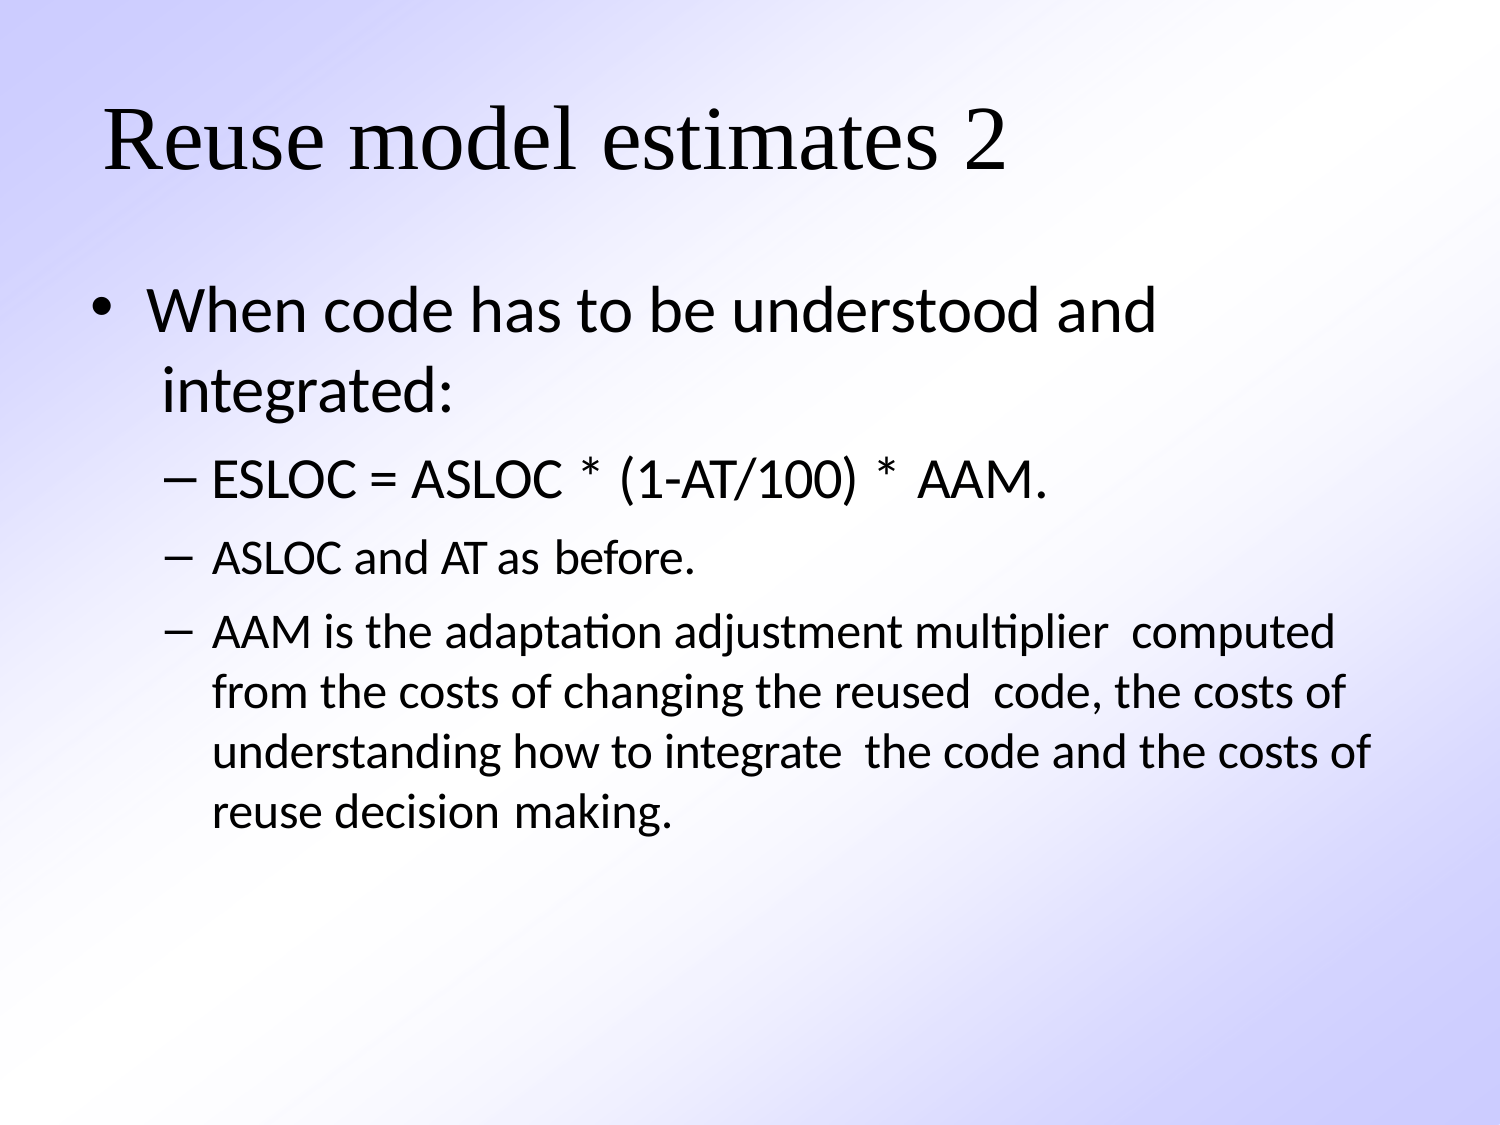

# Reuse model estimates 2
When code has to be understood and  integrated:
ESLOC = ASLOC * (1-AT/100) * AAM.
ASLOC and AT as before.
AAM is the adaptation adjustment multiplier  computed from the costs of changing the reused  code, the costs of understanding how to integrate  the code and the costs of reuse decision making.